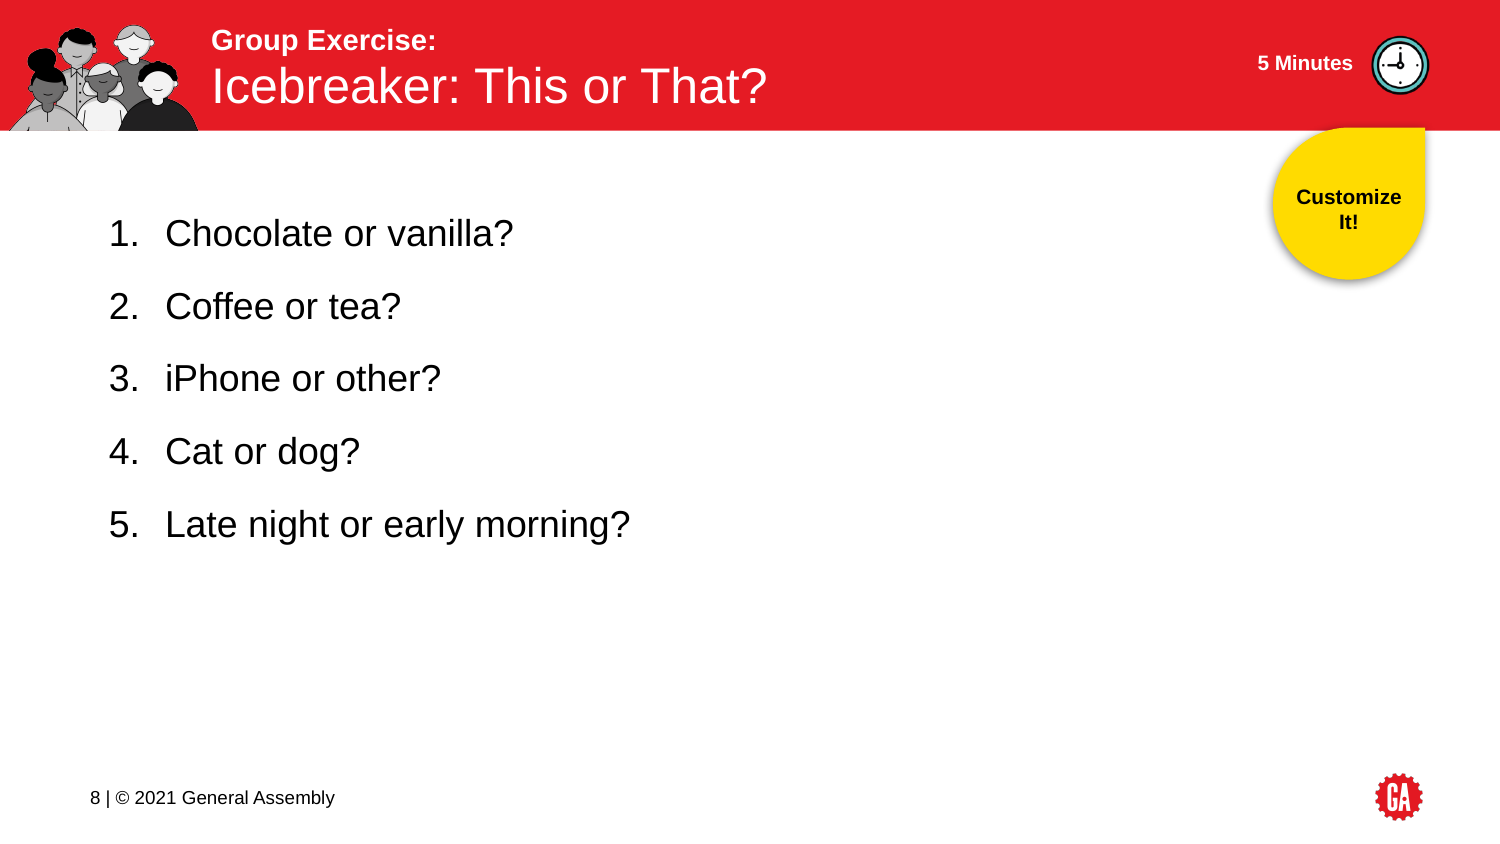

5 Minutes
# Icebreaker: This or That?

Customize It!

Chocolate or vanilla?
Coffee or tea?
iPhone or other?
Cat or dog?
Late night or early morning?

8 | © 2021 General Assembly